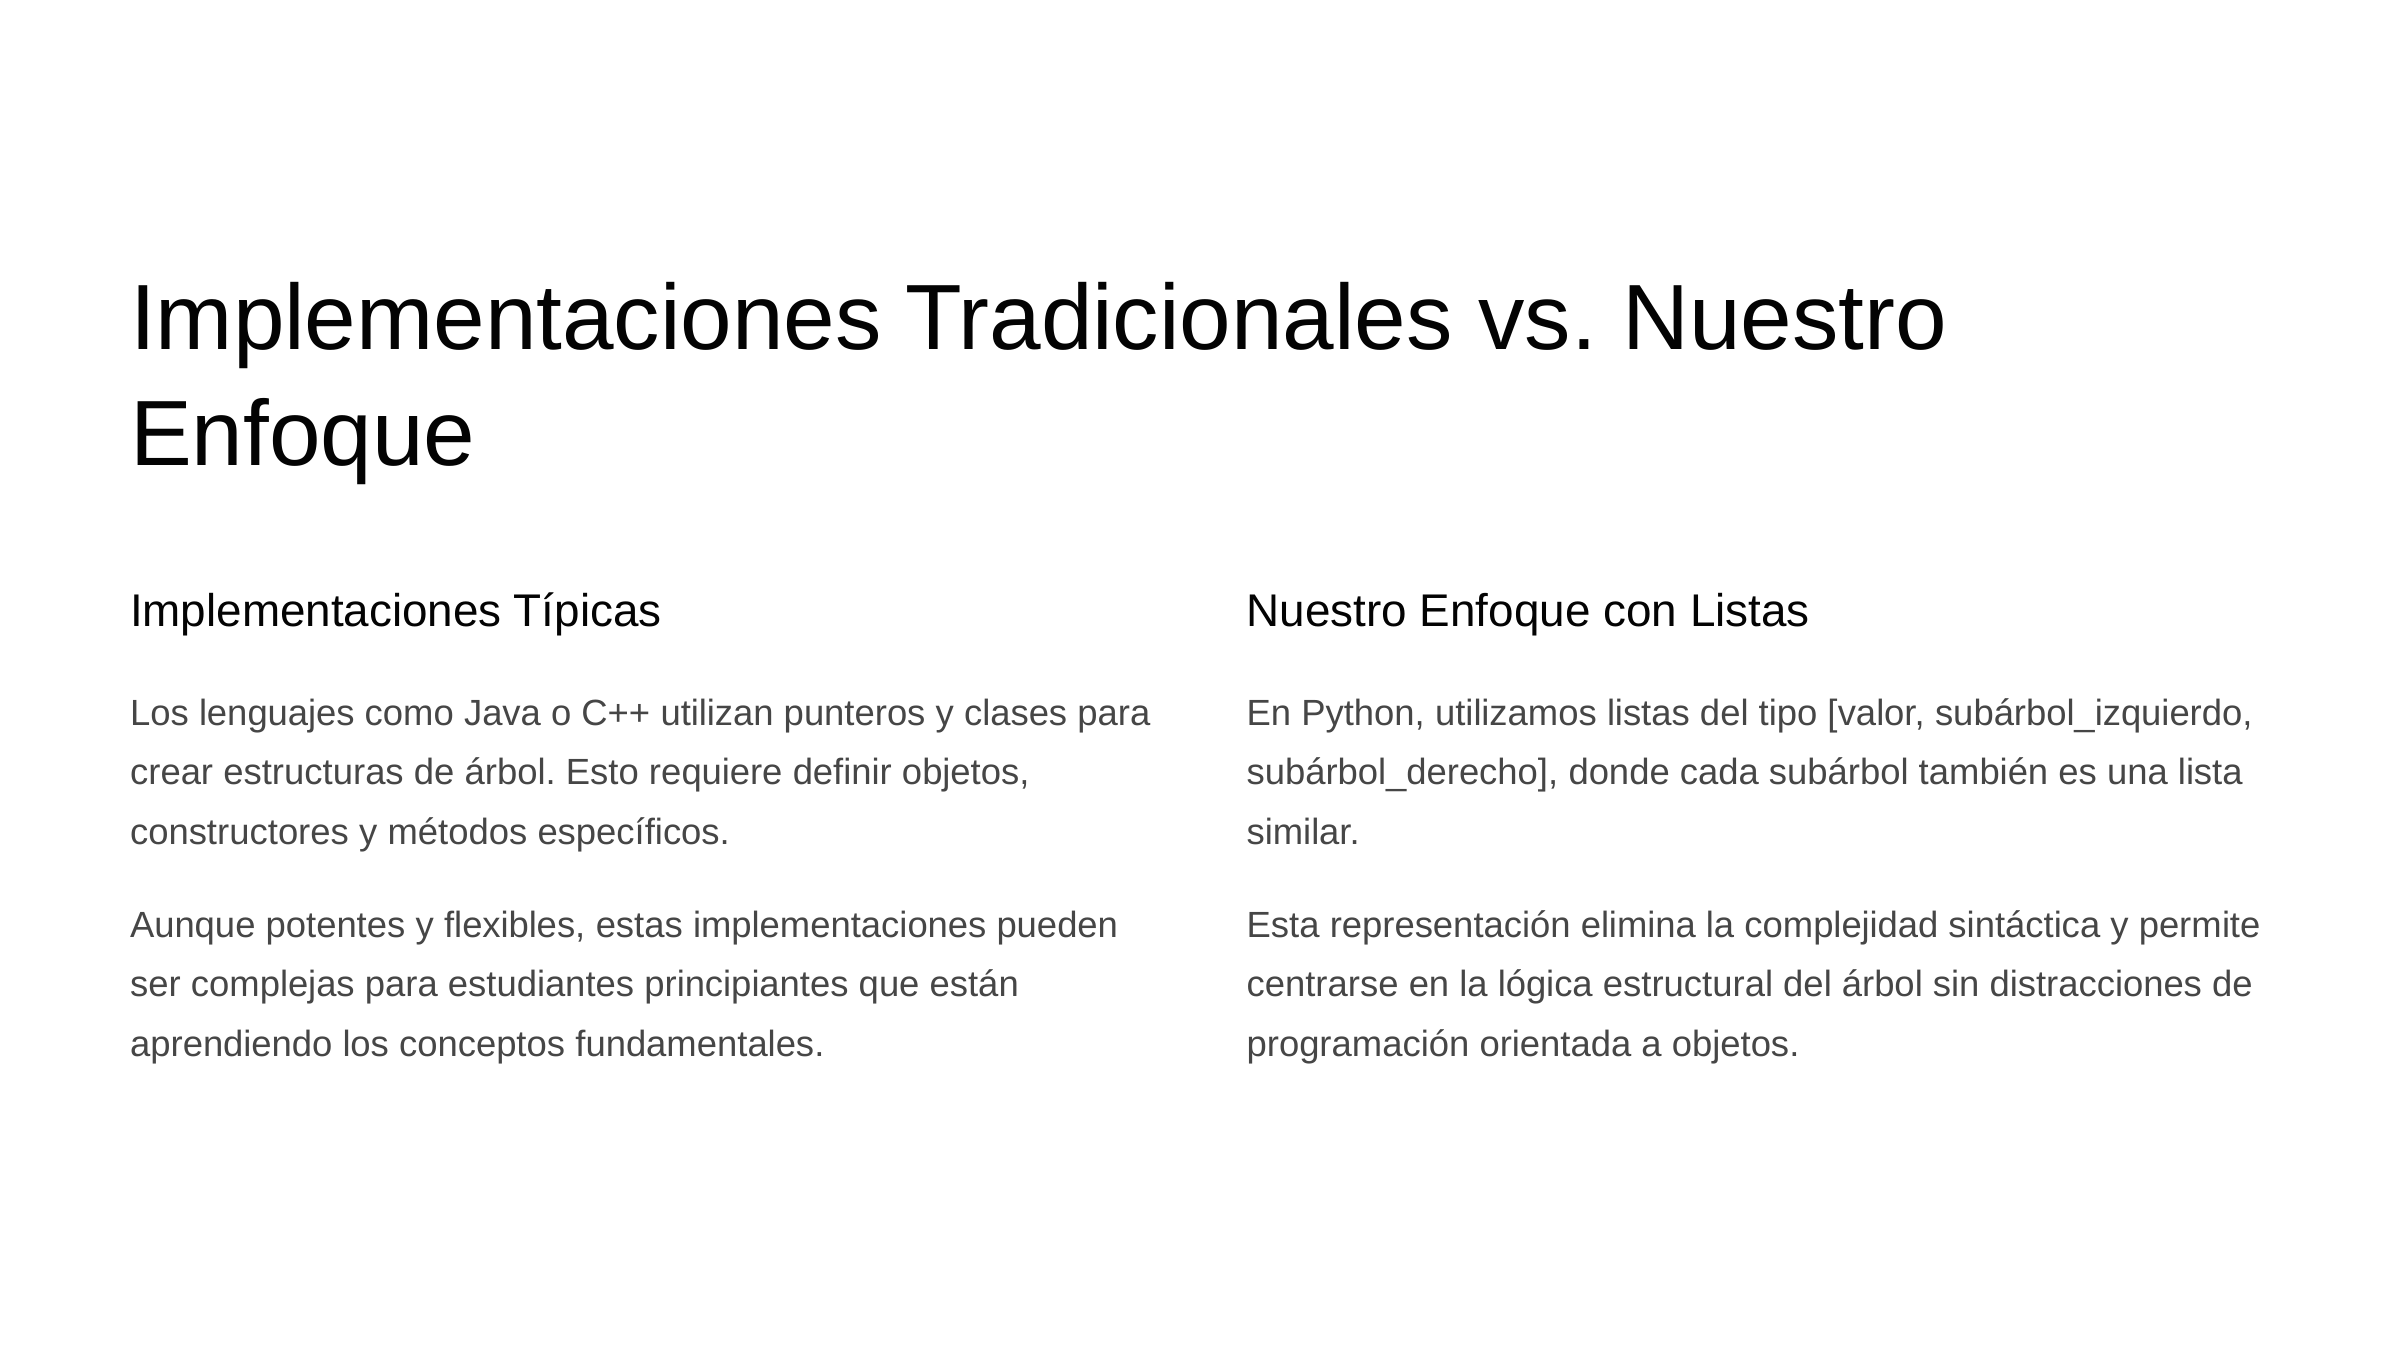

Implementaciones Tradicionales vs. Nuestro Enfoque
Implementaciones Típicas
Nuestro Enfoque con Listas
Los lenguajes como Java o C++ utilizan punteros y clases para crear estructuras de árbol. Esto requiere definir objetos, constructores y métodos específicos.
En Python, utilizamos listas del tipo [valor, subárbol_izquierdo, subárbol_derecho], donde cada subárbol también es una lista similar.
Aunque potentes y flexibles, estas implementaciones pueden ser complejas para estudiantes principiantes que están aprendiendo los conceptos fundamentales.
Esta representación elimina la complejidad sintáctica y permite centrarse en la lógica estructural del árbol sin distracciones de programación orientada a objetos.